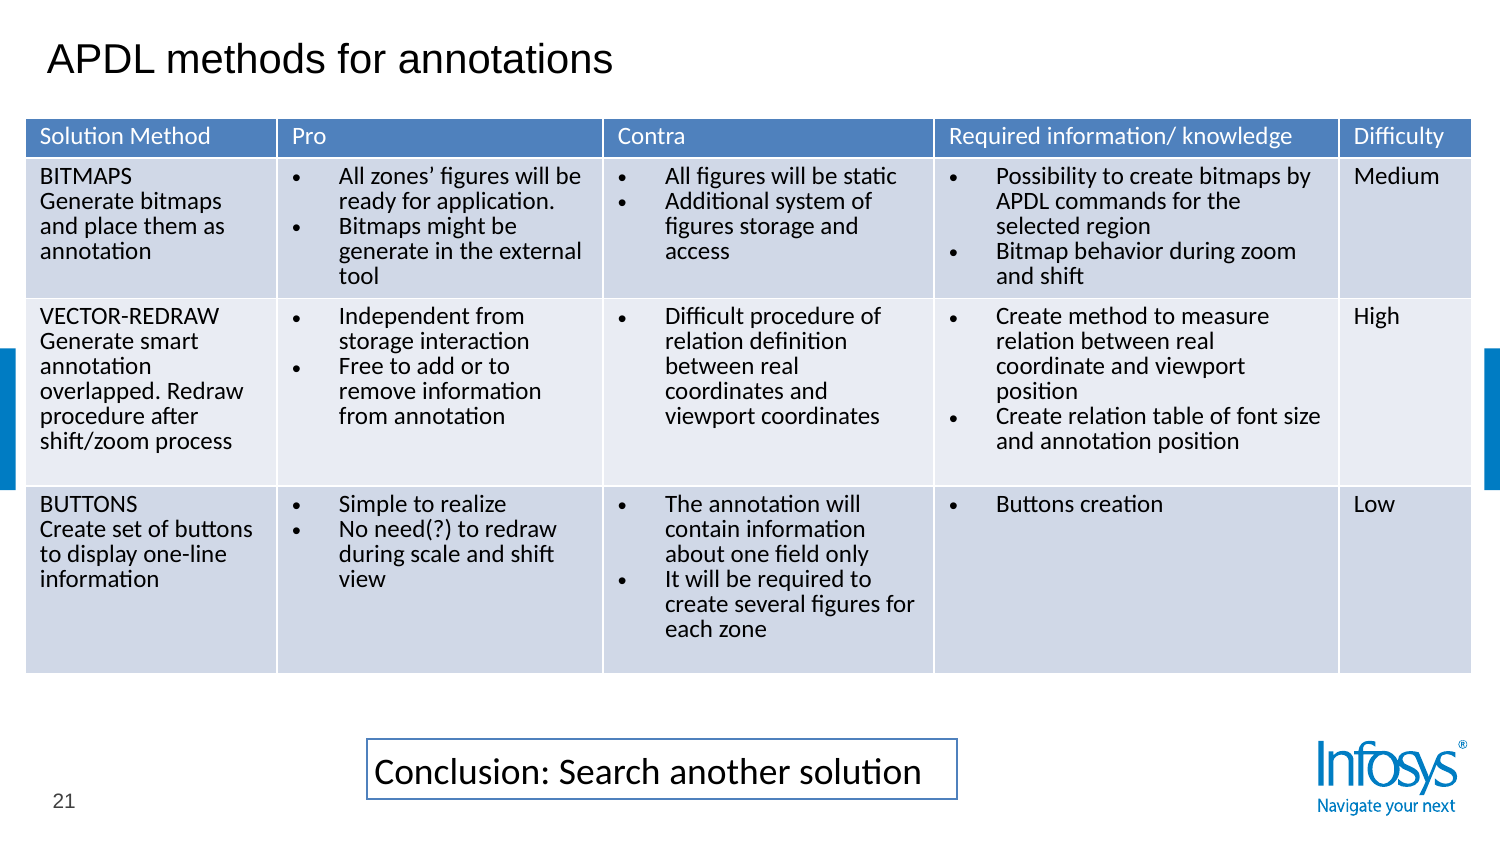

# APDL methods for annotations
| Solution Method | Pro | Contra | Required information/ knowledge | Difficulty |
| --- | --- | --- | --- | --- |
| BITMAPS Generate bitmaps and place them as annotation | All zones’ figures will be ready for application. Bitmaps might be generate in the external tool | All figures will be static Additional system of figures storage and access | Possibility to create bitmaps by APDL commands for the selected region Bitmap behavior during zoom and shift | Medium |
| VECTOR-REDRAW Generate smart annotation overlapped. Redraw procedure after shift/zoom process | Independent from storage interaction Free to add or to remove information from annotation | Difficult procedure of relation definition between real coordinates and viewport coordinates | Create method to measure relation between real coordinate and viewport position Create relation table of font size and annotation position | High |
| BUTTONS Create set of buttons to display one-line information | Simple to realize No need(?) to redraw during scale and shift view | The annotation will contain information about one field only It will be required to create several figures for each zone | Buttons creation | Low |
Conclusion: Search another solution
21